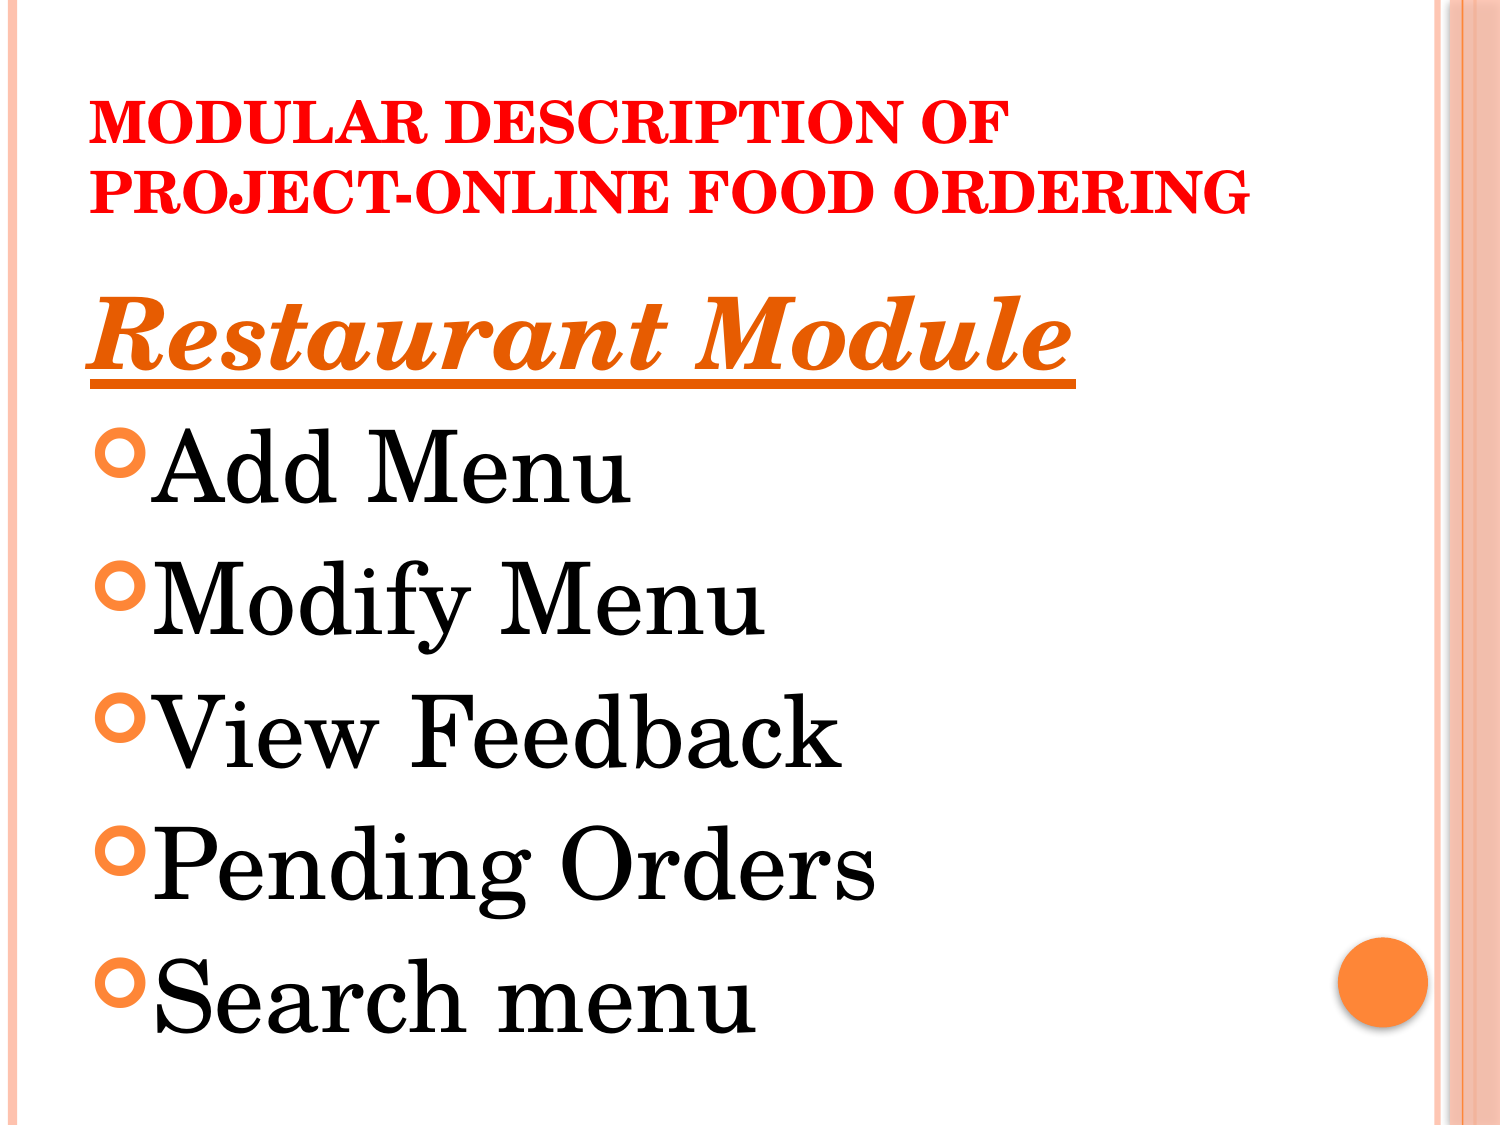

# MODULAR DESCRIPTION OF PROJECT-Online Food Ordering
Restaurant Module
Add Menu
Modify Menu
View Feedback
Pending Orders
Search menu